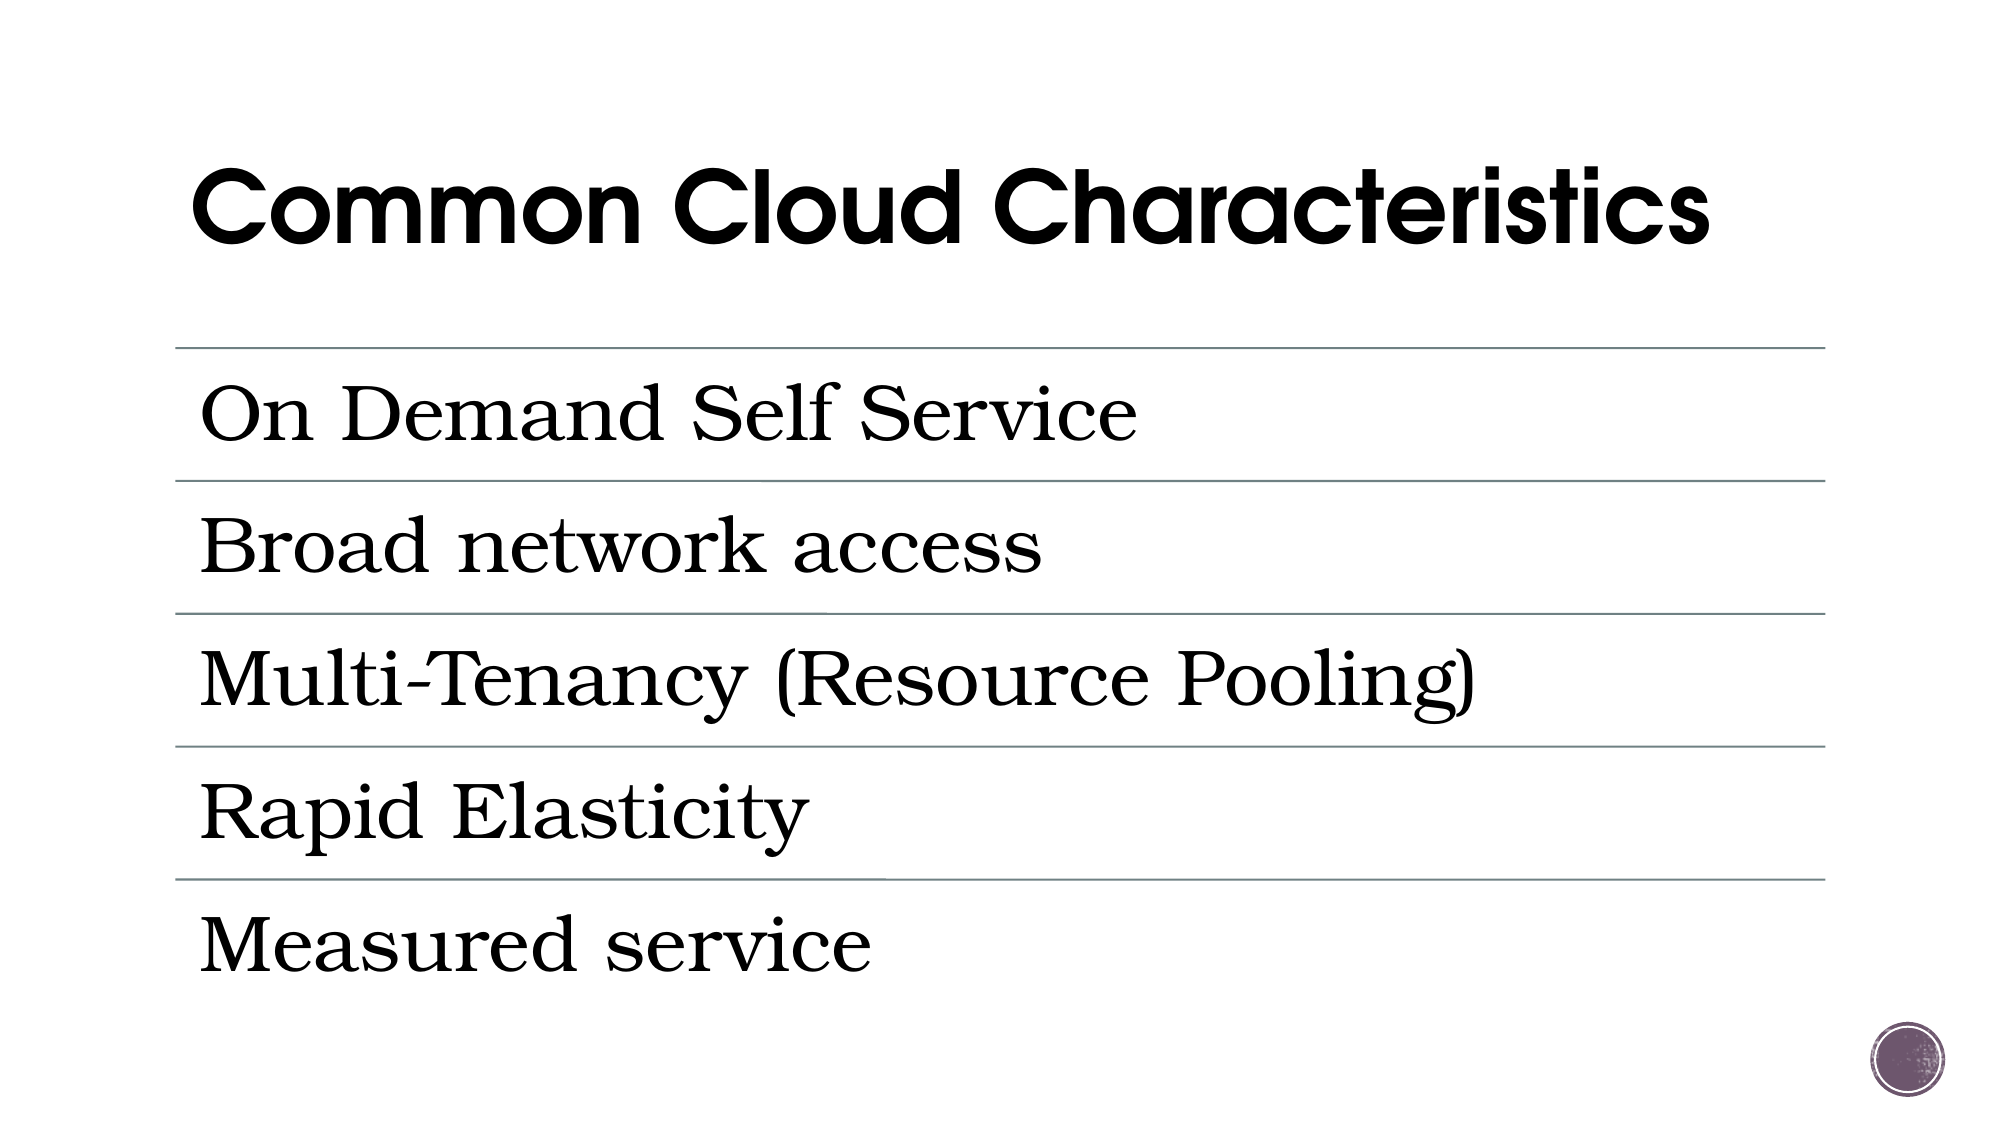

# Common Cloud Characteristics
On Demand Self Service
Broad network access
Multi-Tenancy (Resource Pooling)
Rapid Elasticity
Measured service